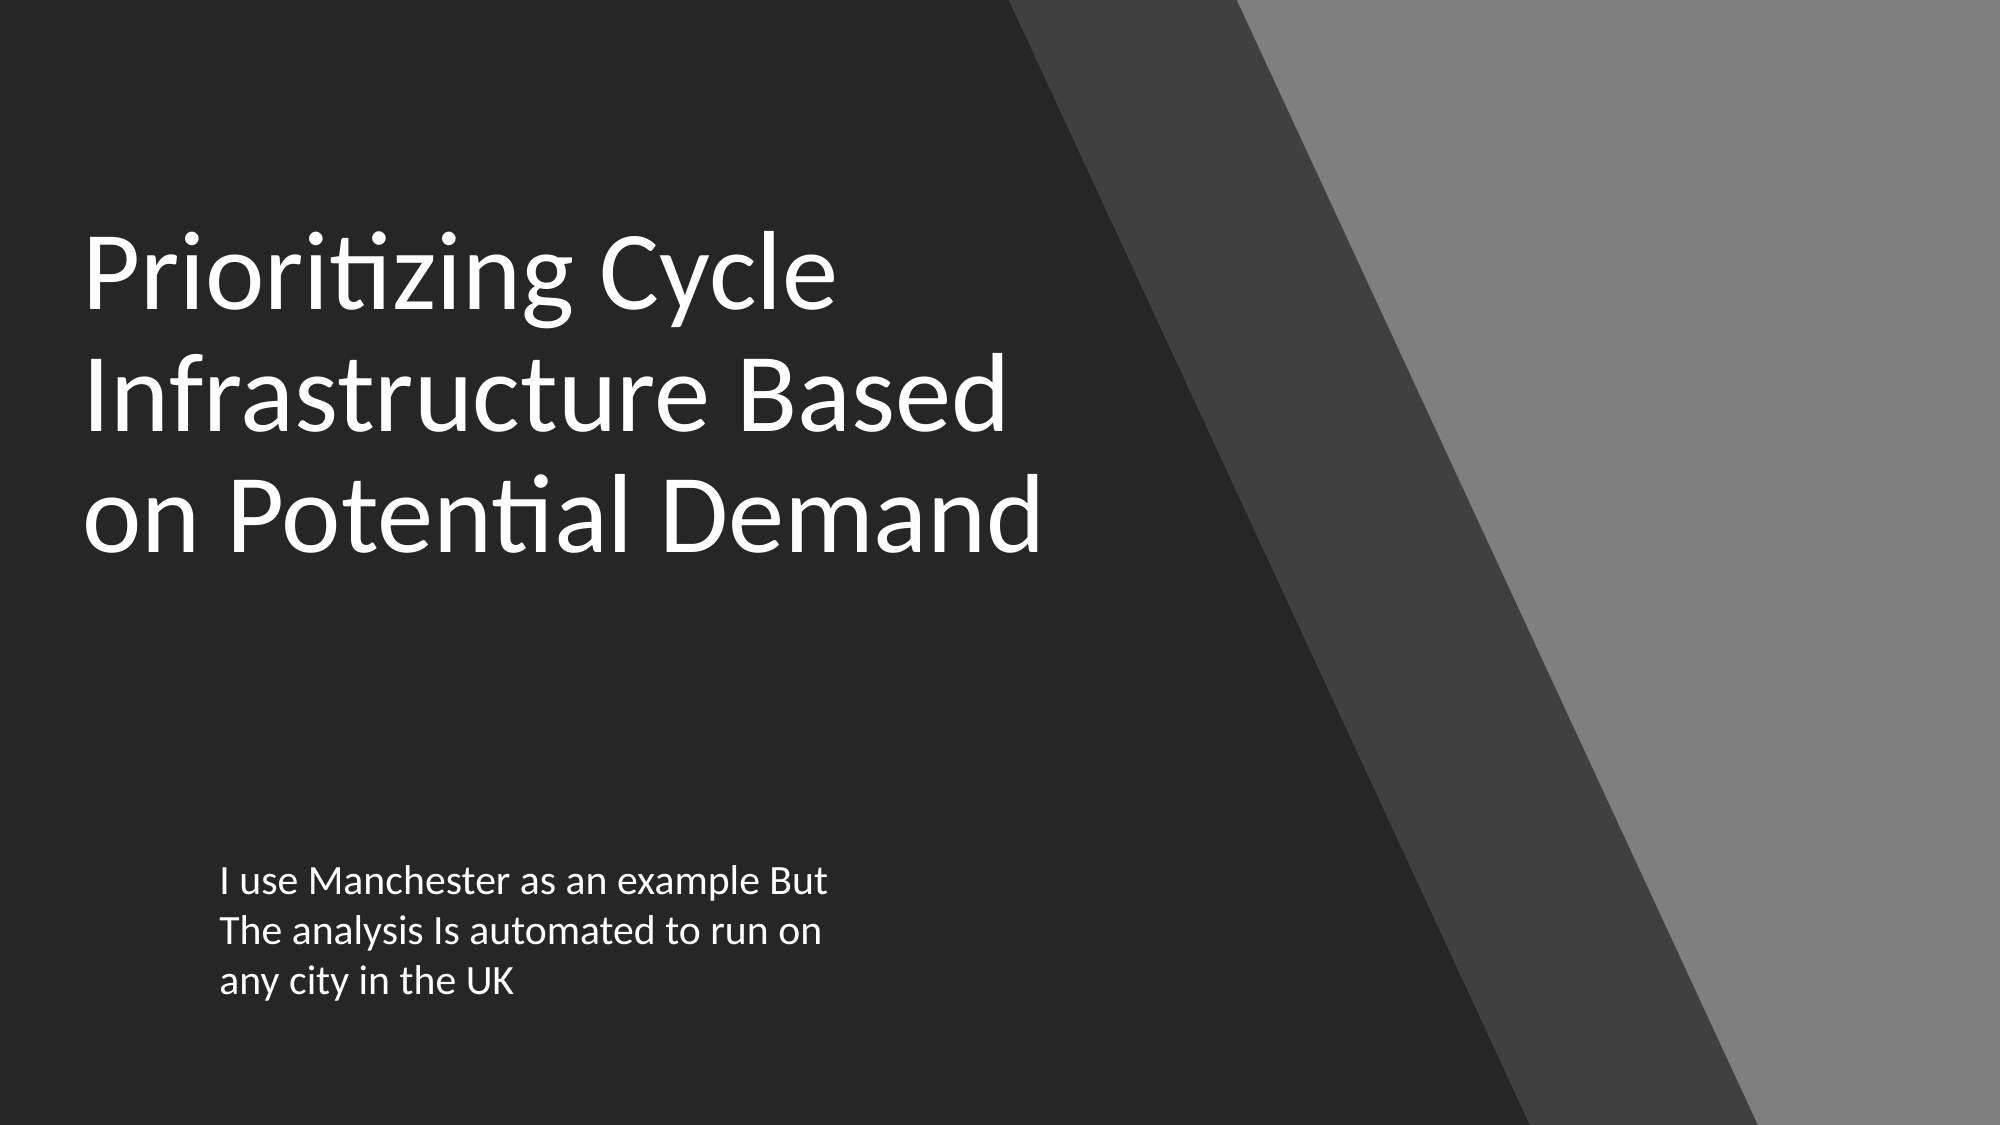

# Prioritizing Cycle Infrastructure Based on Potential Demand
I use Manchester as an example But The analysis Is automated to run on any city in the UK